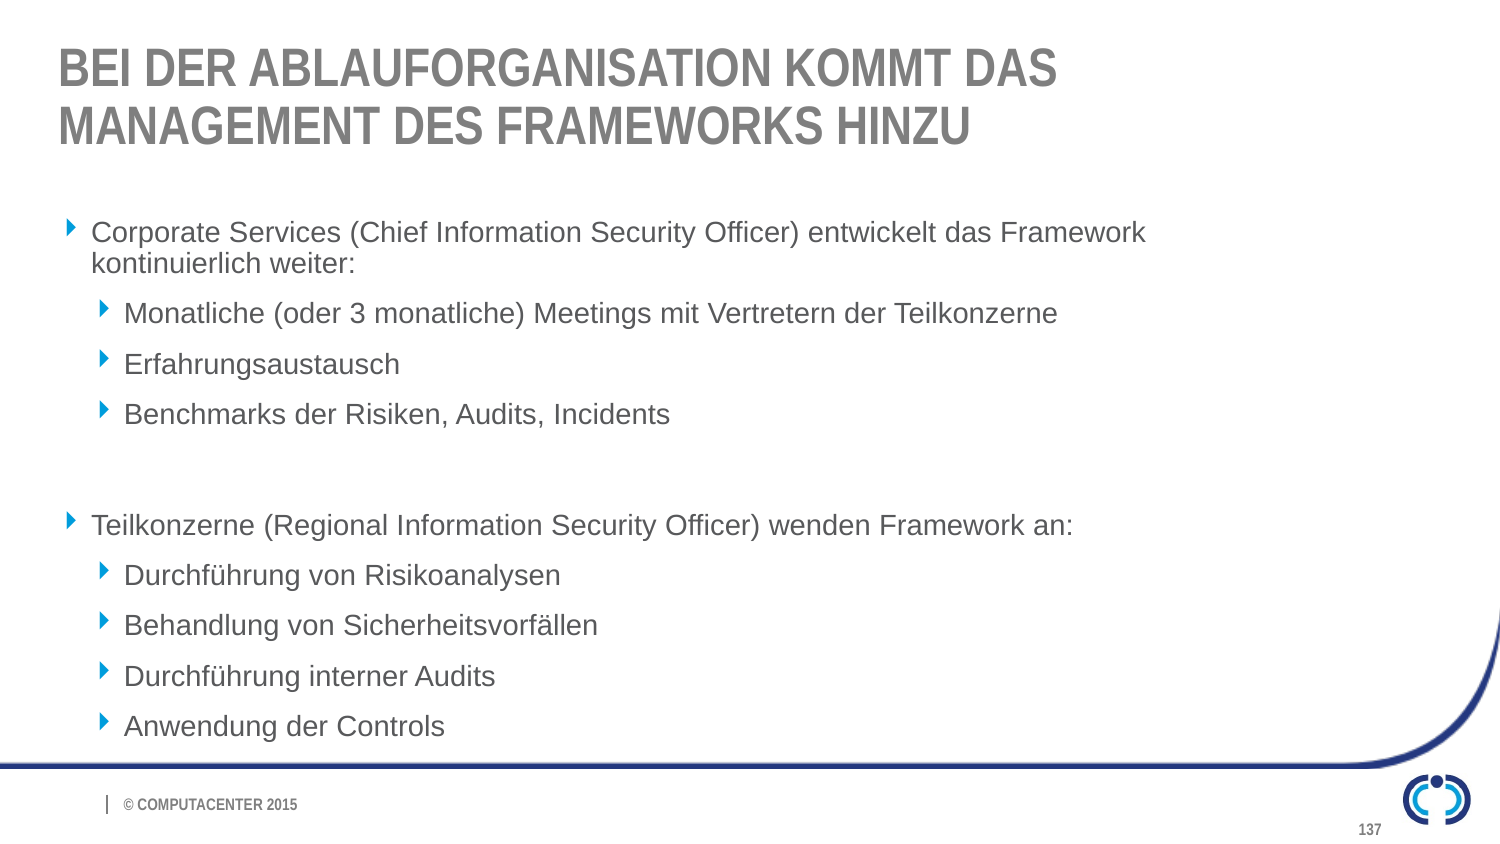

# Bei der Ablauforganisation kommt das Management des Frameworks hinzu
Corporate Services (Chief Information Security Officer) entwickelt das Framework kontinuierlich weiter:
Monatliche (oder 3 monatliche) Meetings mit Vertretern der Teilkonzerne
Erfahrungsaustausch
Benchmarks der Risiken, Audits, Incidents

Teilkonzerne (Regional Information Security Officer) wenden Framework an:
Durchführung von Risikoanalysen
Behandlung von Sicherheitsvorfällen
Durchführung interner Audits
Anwendung der Controls
137